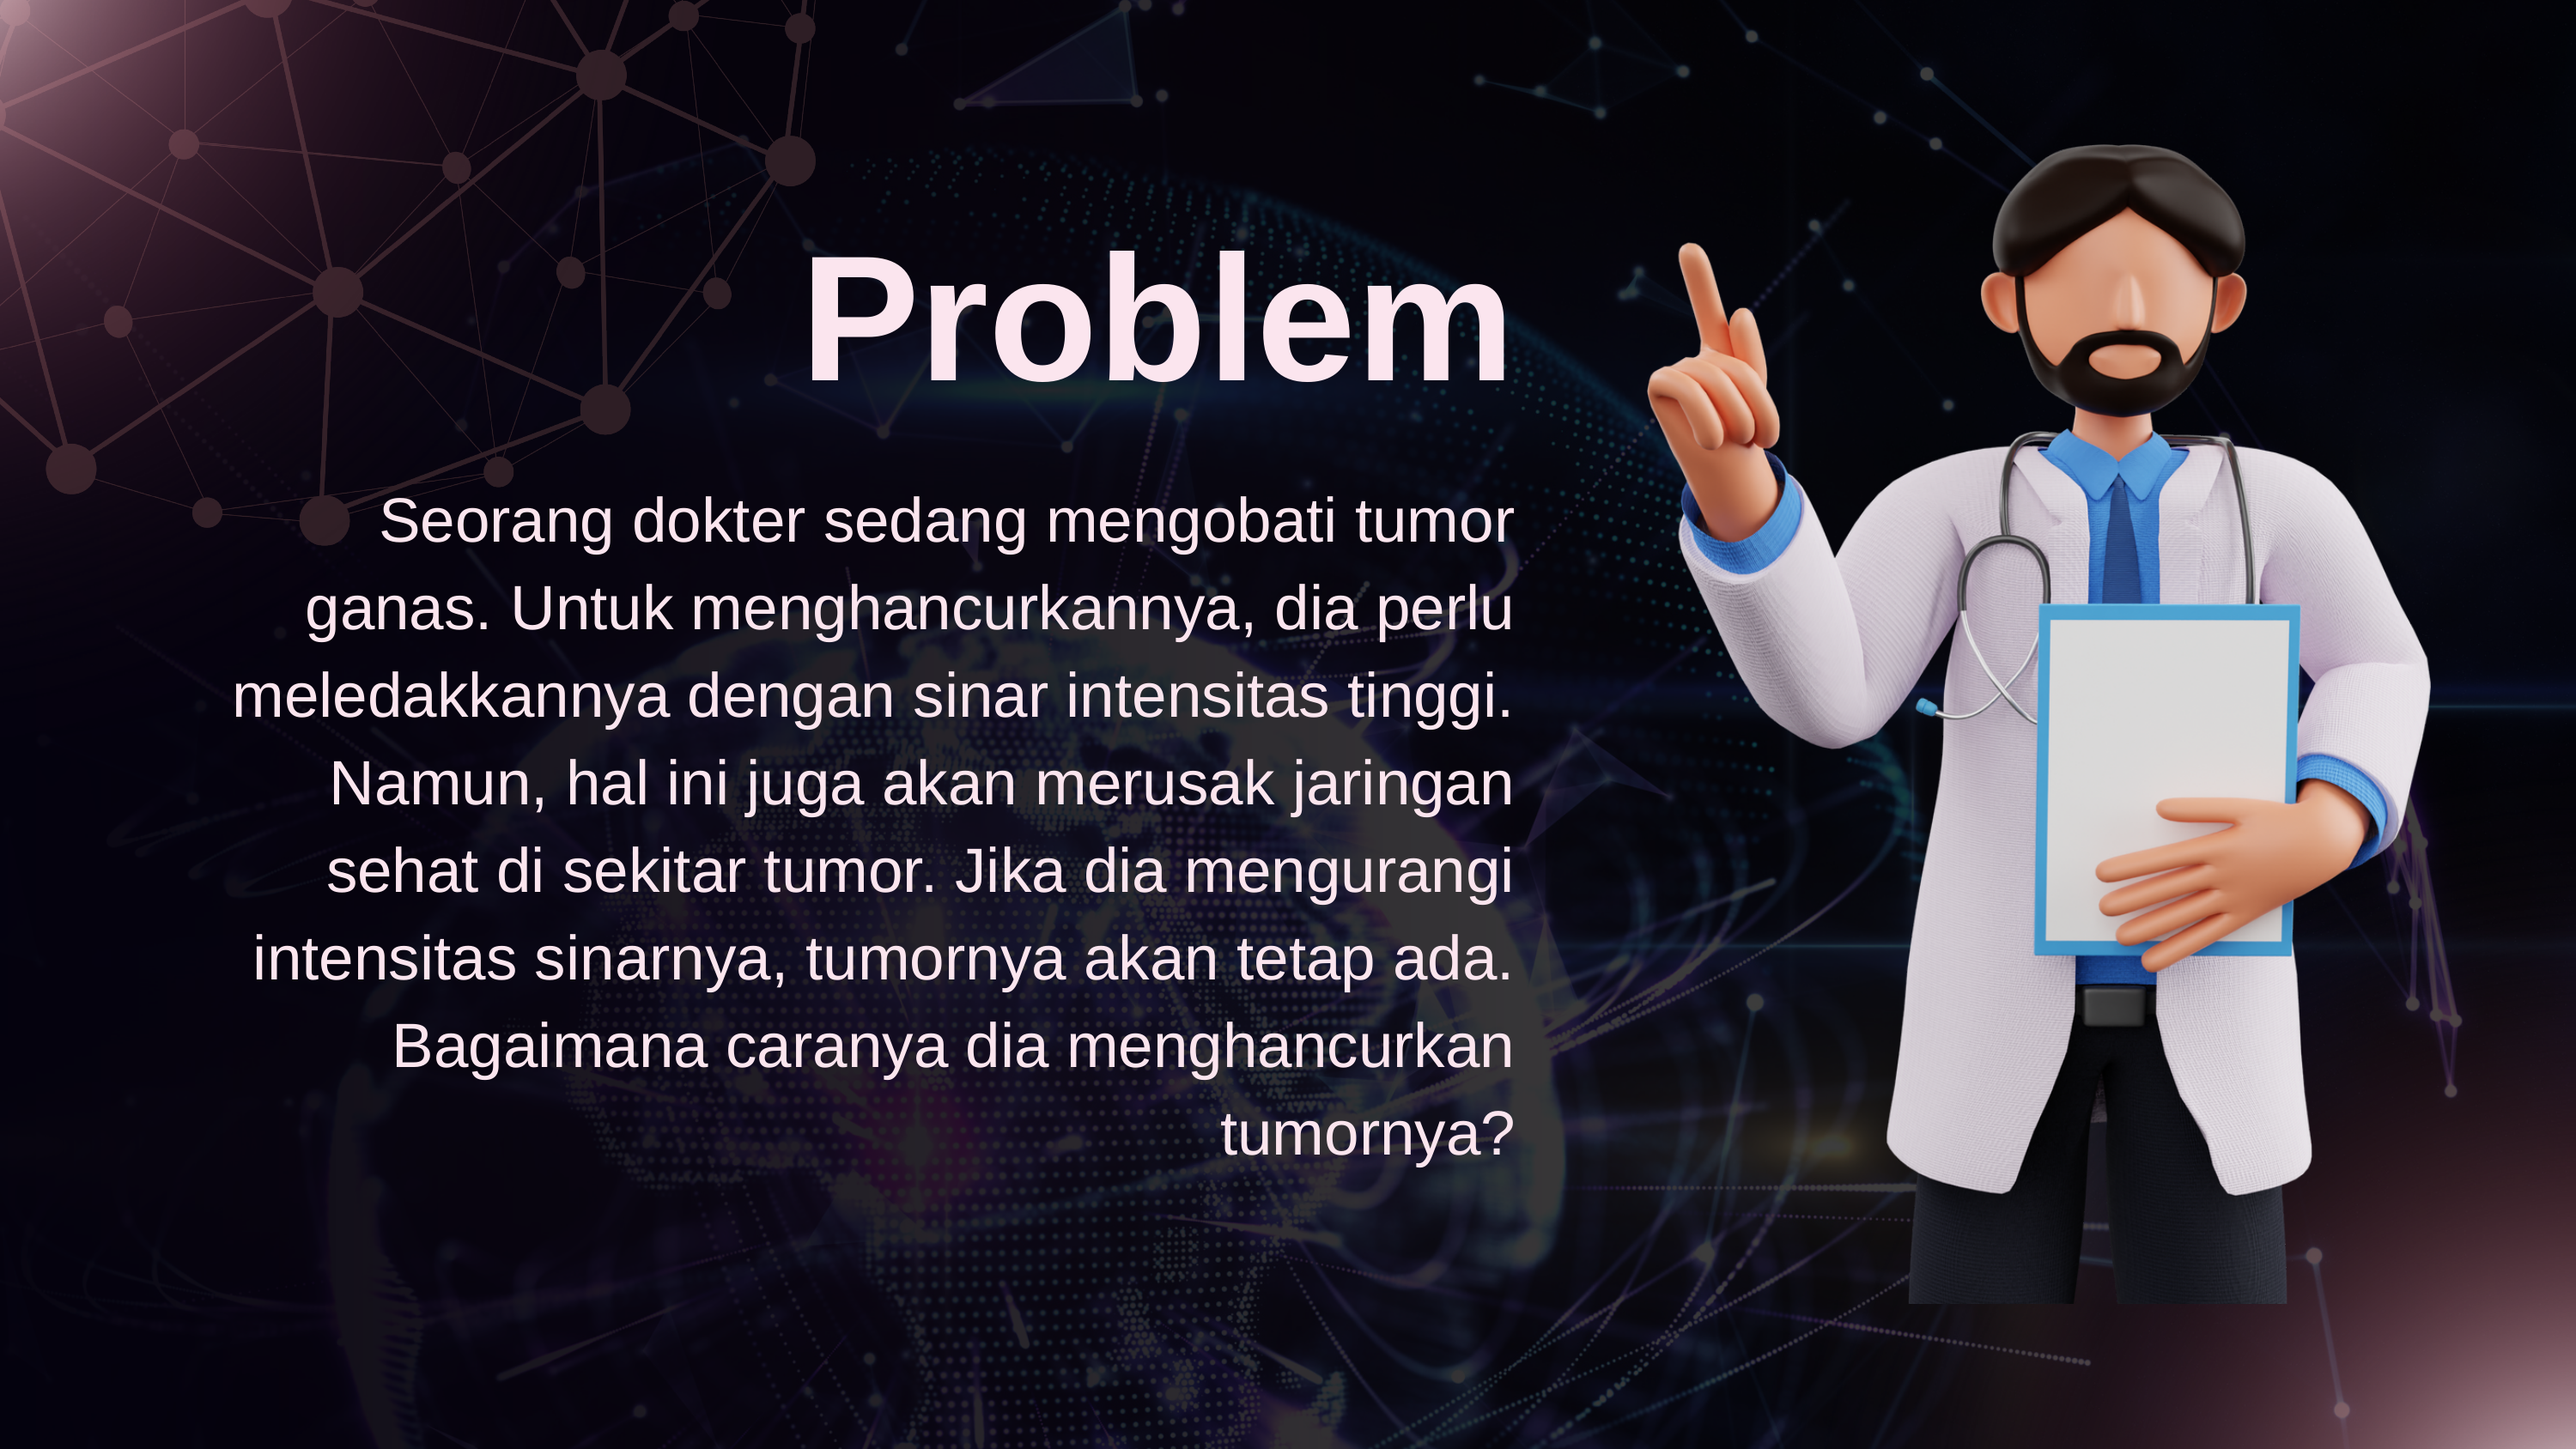

Problem
Seorang dokter sedang mengobati tumor ganas. Untuk menghancurkannya, dia perlu meledakkannya dengan sinar intensitas tinggi. Namun, hal ini juga akan merusak jaringan sehat di sekitar tumor. Jika dia mengurangi intensitas sinarnya, tumornya akan tetap ada. Bagaimana caranya dia menghancurkan tumornya?